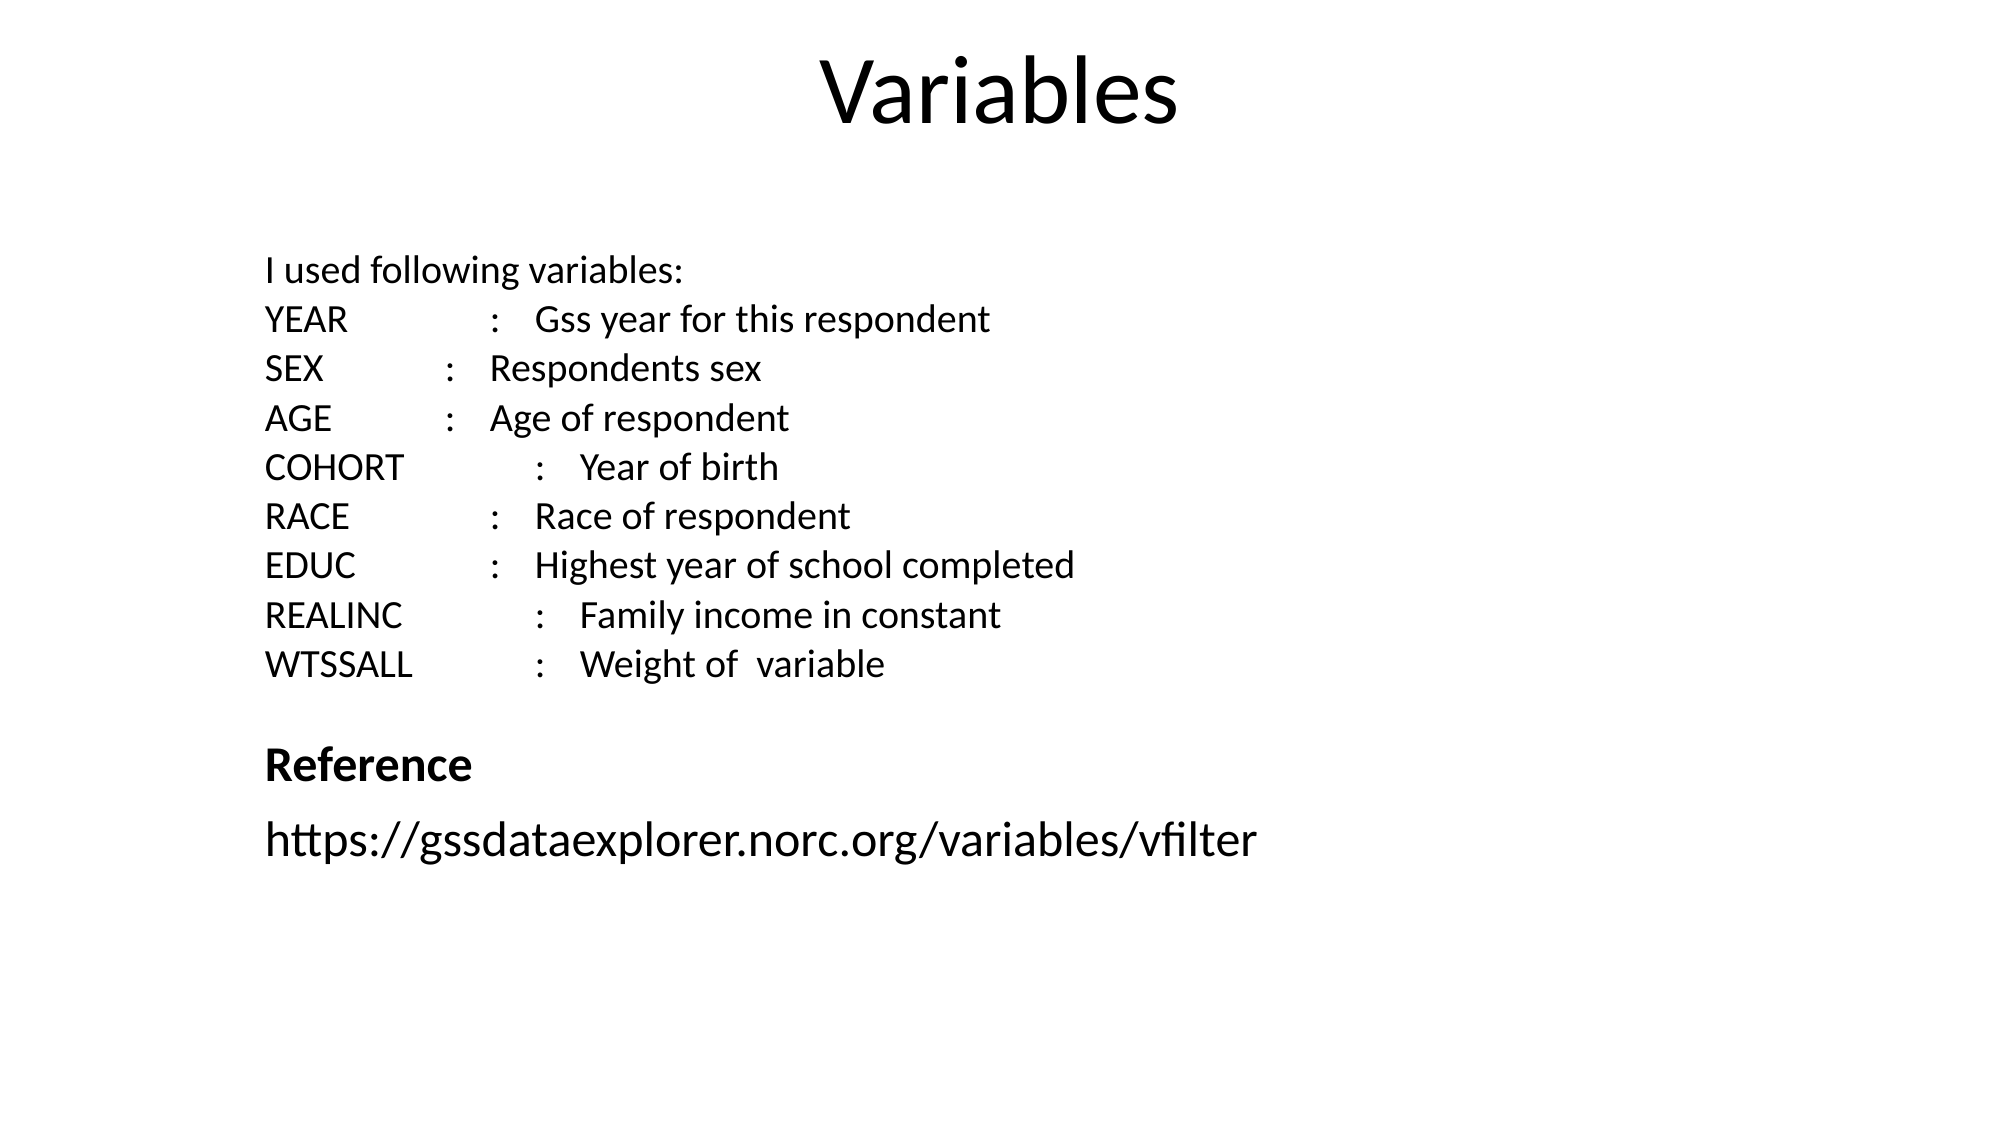

# Variables

I used following variables:
YEAR 			: 	Gss year for this respondent
SEX 			: 	Respondents sex
AGE 			:  	Age of respondent
COHORT  			: 	Year of birth
RACE 			: 	Race of respondent
EDUC 			: 	Highest year of school completed
REALINC  			: 	Family income in constant
WTSSALL 			: 	Weight of  variable

Reference
https://gssdataexplorer.norc.org/variables/vfilter